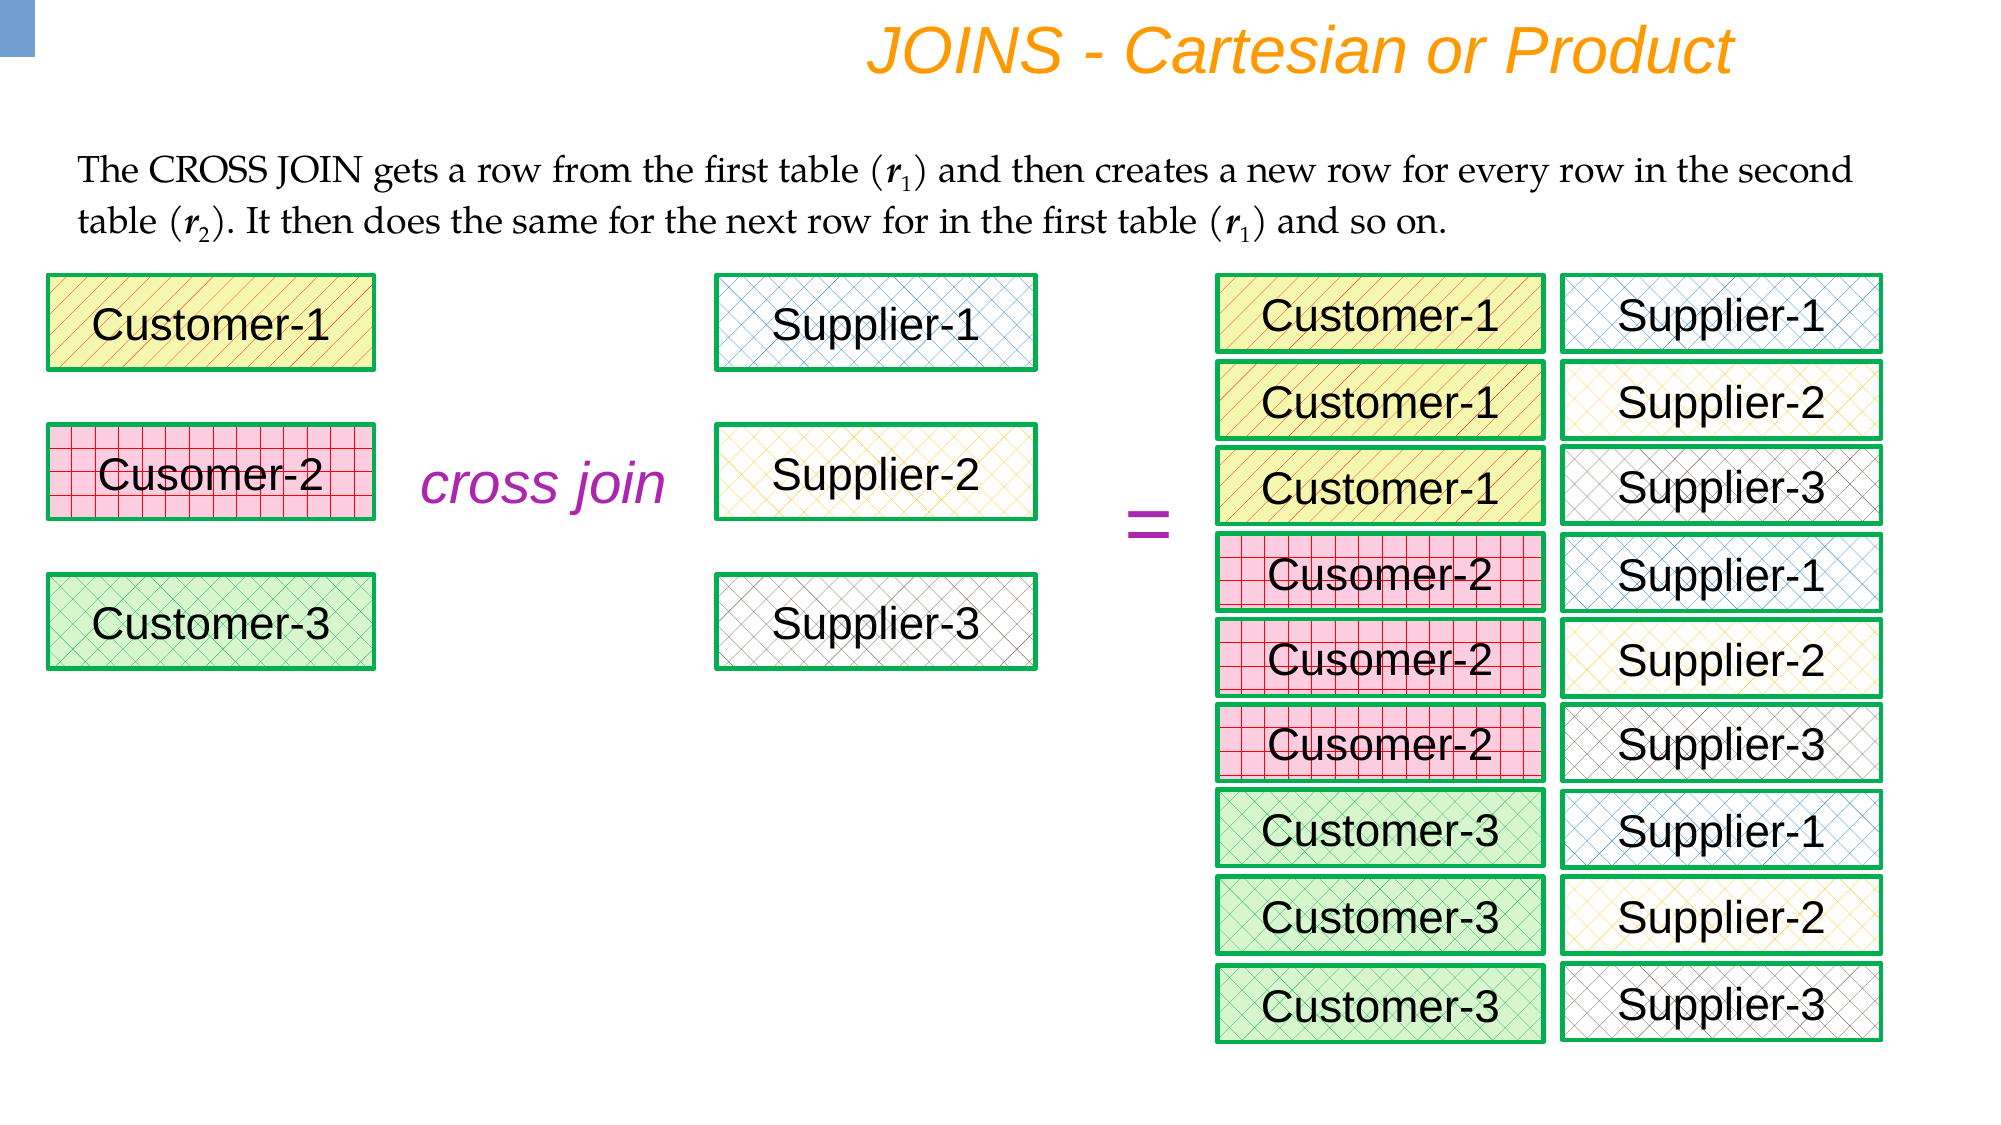

JOINS - Cartesian or Product
The CROSS JOIN gets a row from the first table (r1) and then creates a new row for every row in the second table (r2). It then does the same for the next row for in the first table (r1) and so on.
Customer-1
Supplier-1
Customer-1
Supplier-1
Supplier-2
Customer-1
Cusomer-2
Supplier-2
cross join
Supplier-3
Customer-1
=
Cusomer-2
Supplier-1
Customer-3
Supplier-3
Cusomer-2
Supplier-2
Cusomer-2
Supplier-3
Customer-3
Supplier-1
Customer-3
Supplier-2
Supplier-3
Customer-3